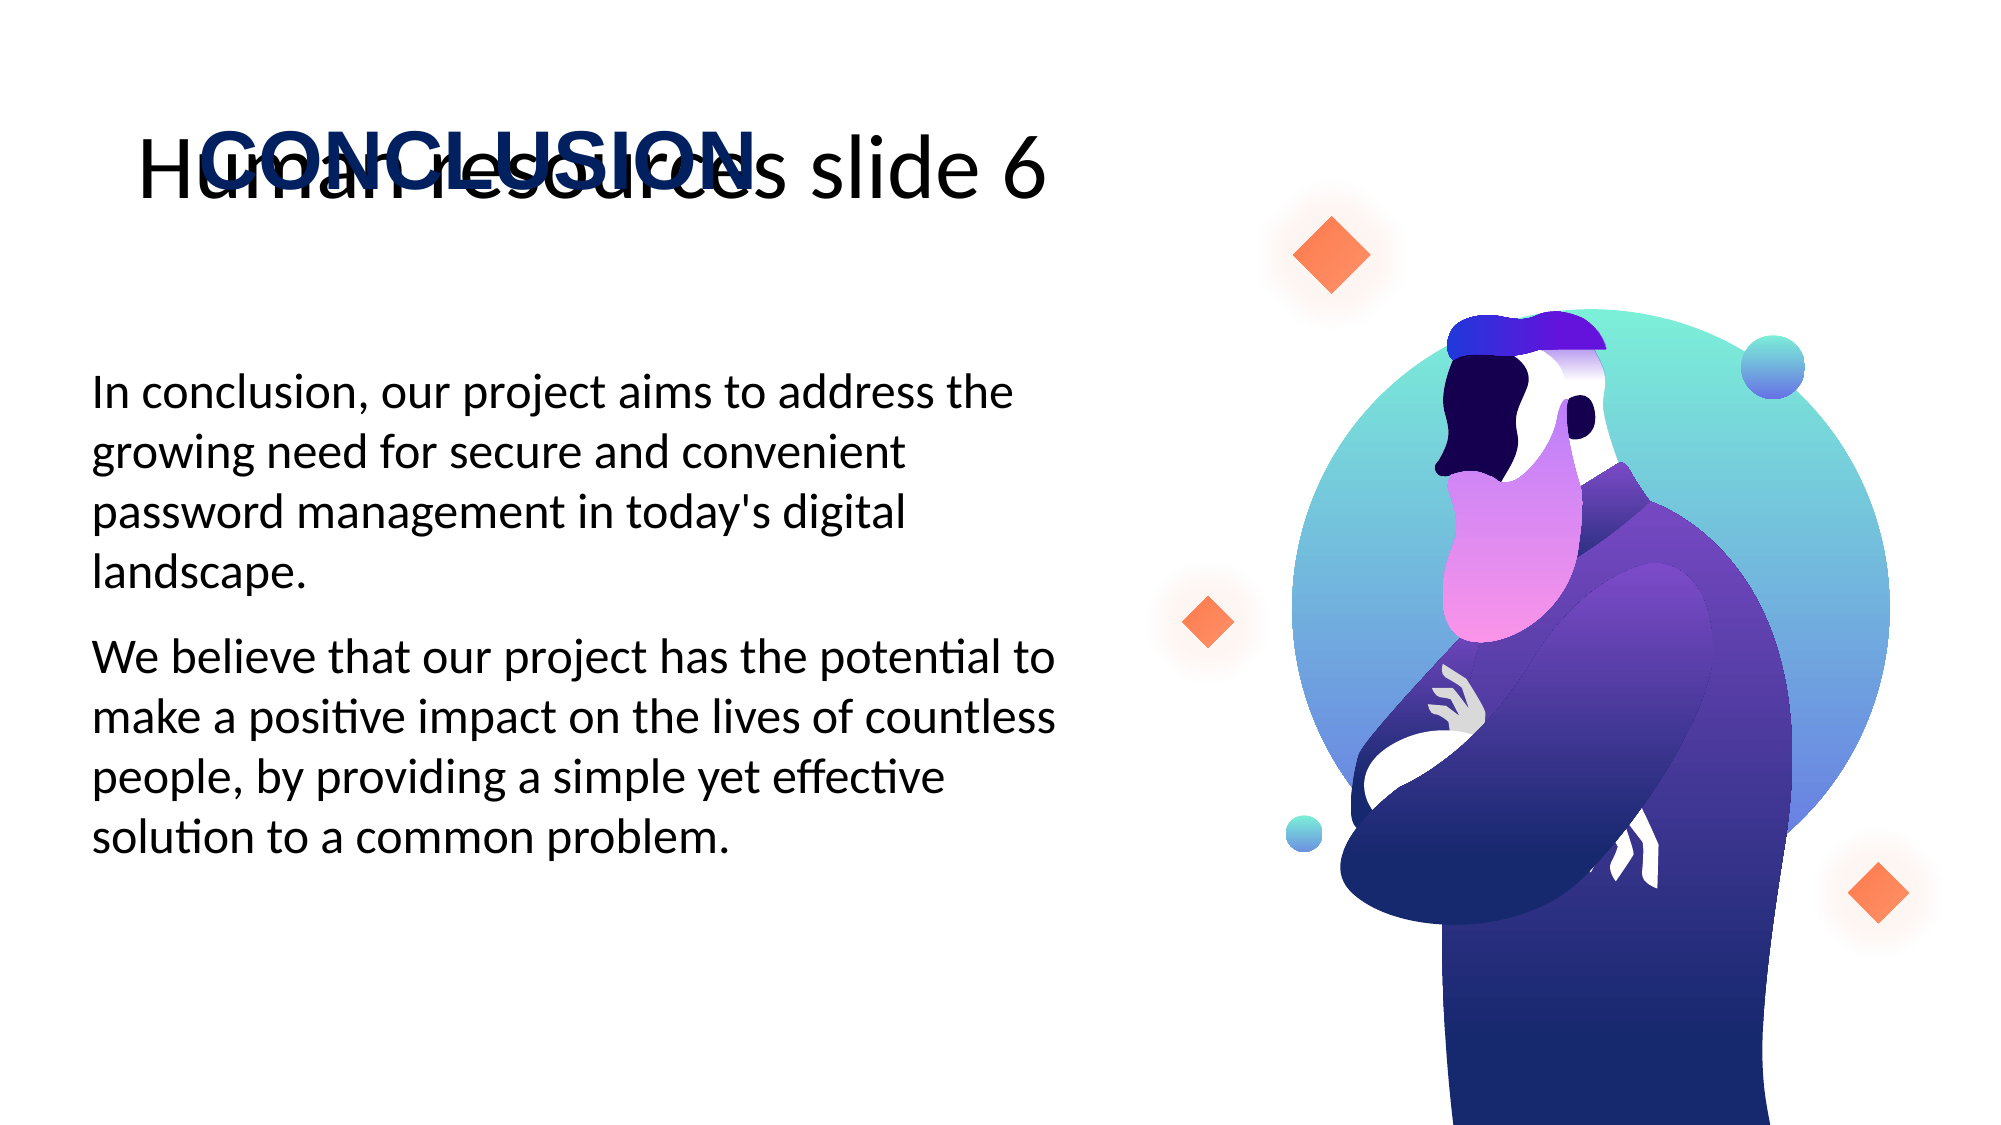

# Human resources slide 6
CONCLUSION

In conclusion, our project aims to address the growing need for secure and convenient password management in today's digital landscape.
We believe that our project has the potential to make a positive impact on the lives of countless people, by providing a simple yet effective solution to a common problem.